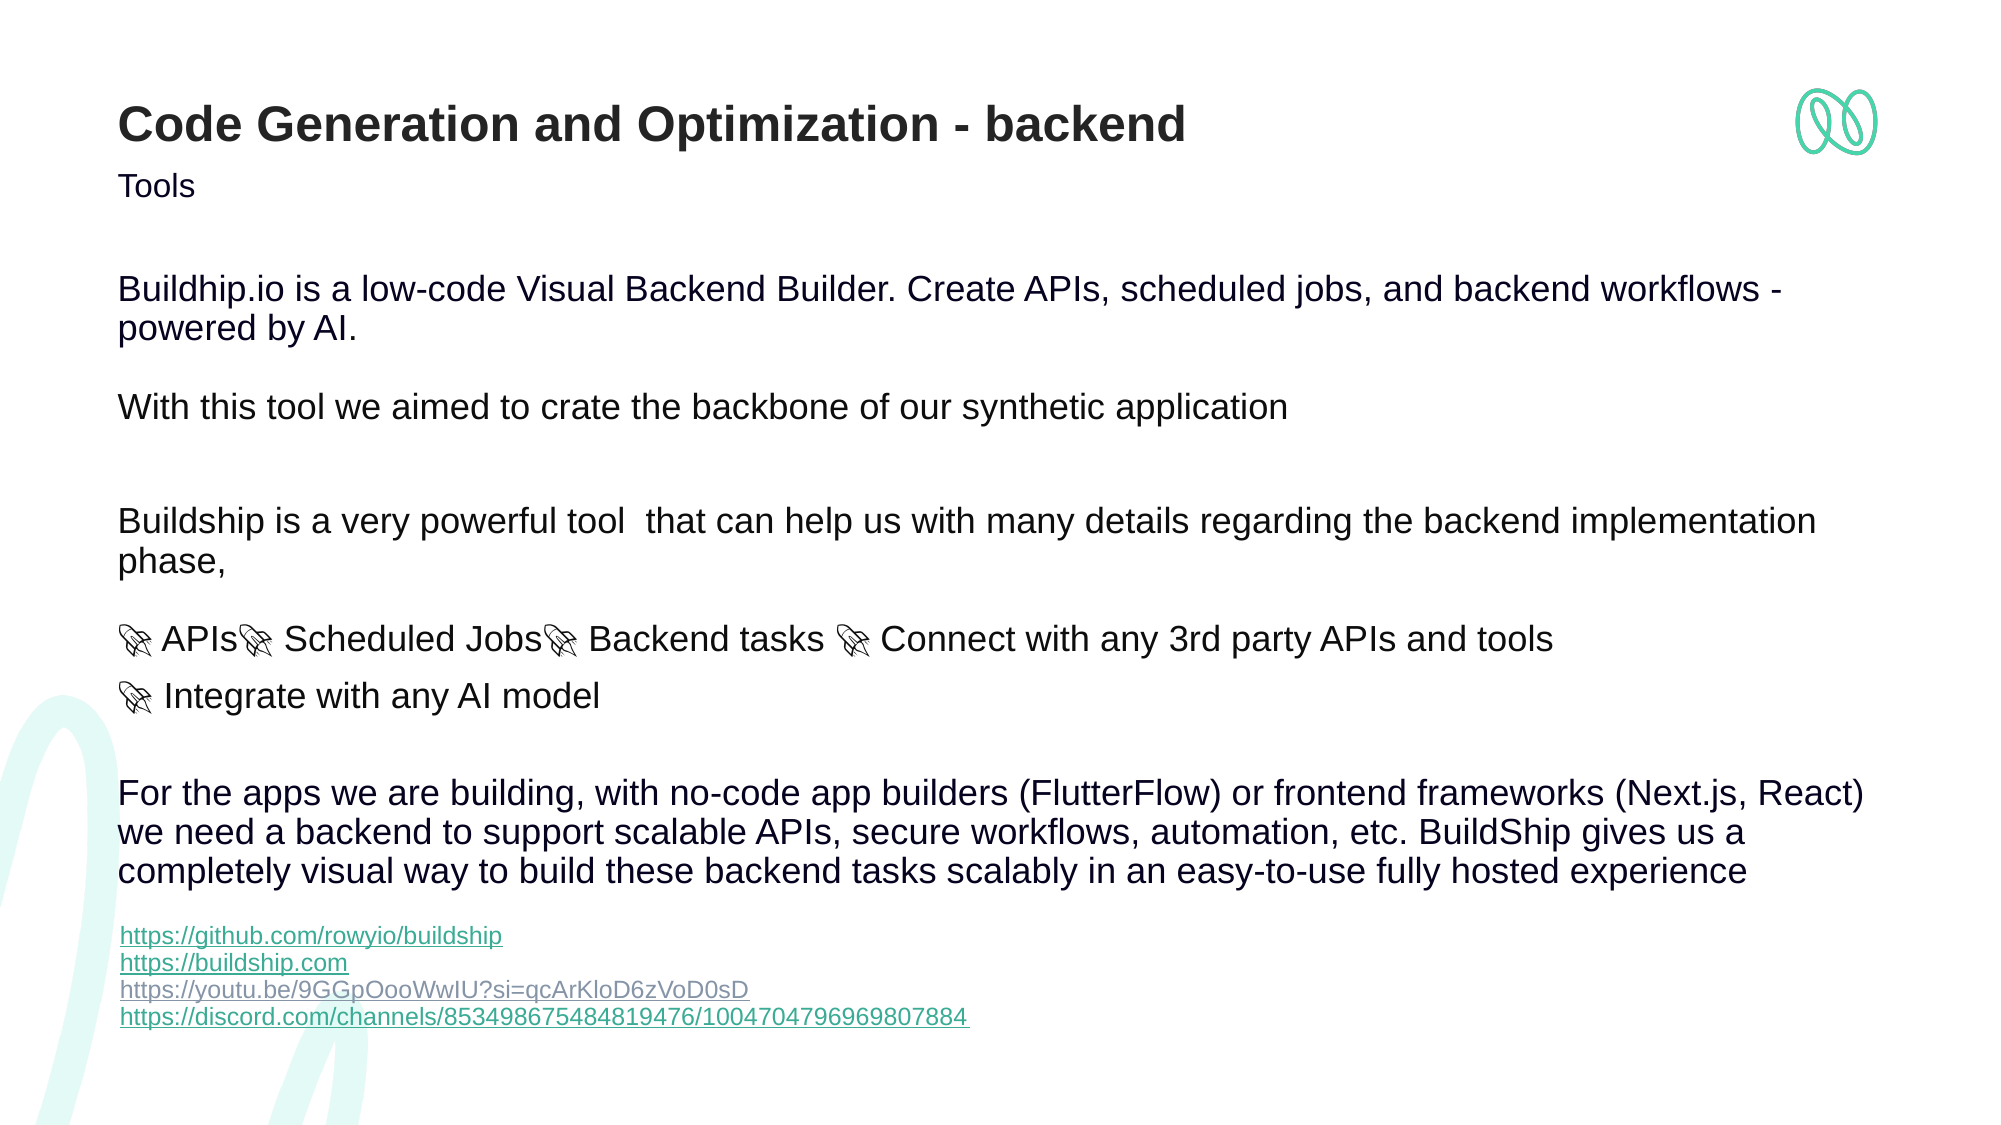

# Code Generation and Optimization - backend
Tools
Buildhip.io is a low-code Visual Backend Builder. Create APIs, scheduled jobs, and backend workflows - powered by AI.
With this tool we aimed to crate the backbone of our synthetic application

Buildship is a very powerful tool  that can help us with many details regarding the backend implementation phase,
🚀 APIs🚀 Scheduled Jobs🚀 Backend tasks 🚀 Connect with any 3rd party APIs and tools
🚀 Integrate with any AI model
For the apps we are building, with no-code app builders (FlutterFlow) or frontend frameworks (Next.js, React) we need a backend to support scalable APIs, secure workflows, automation, etc. BuildShip gives us a completely visual way to build these backend tasks scalably in an easy-to-use fully hosted experience
https://github.com/rowyio/buildship
https://buildship.com
https://youtu.be/9GGpOooWwIU?si=qcArKloD6zVoD0sD
https://discord.com/channels/853498675484819476/1004704796969807884